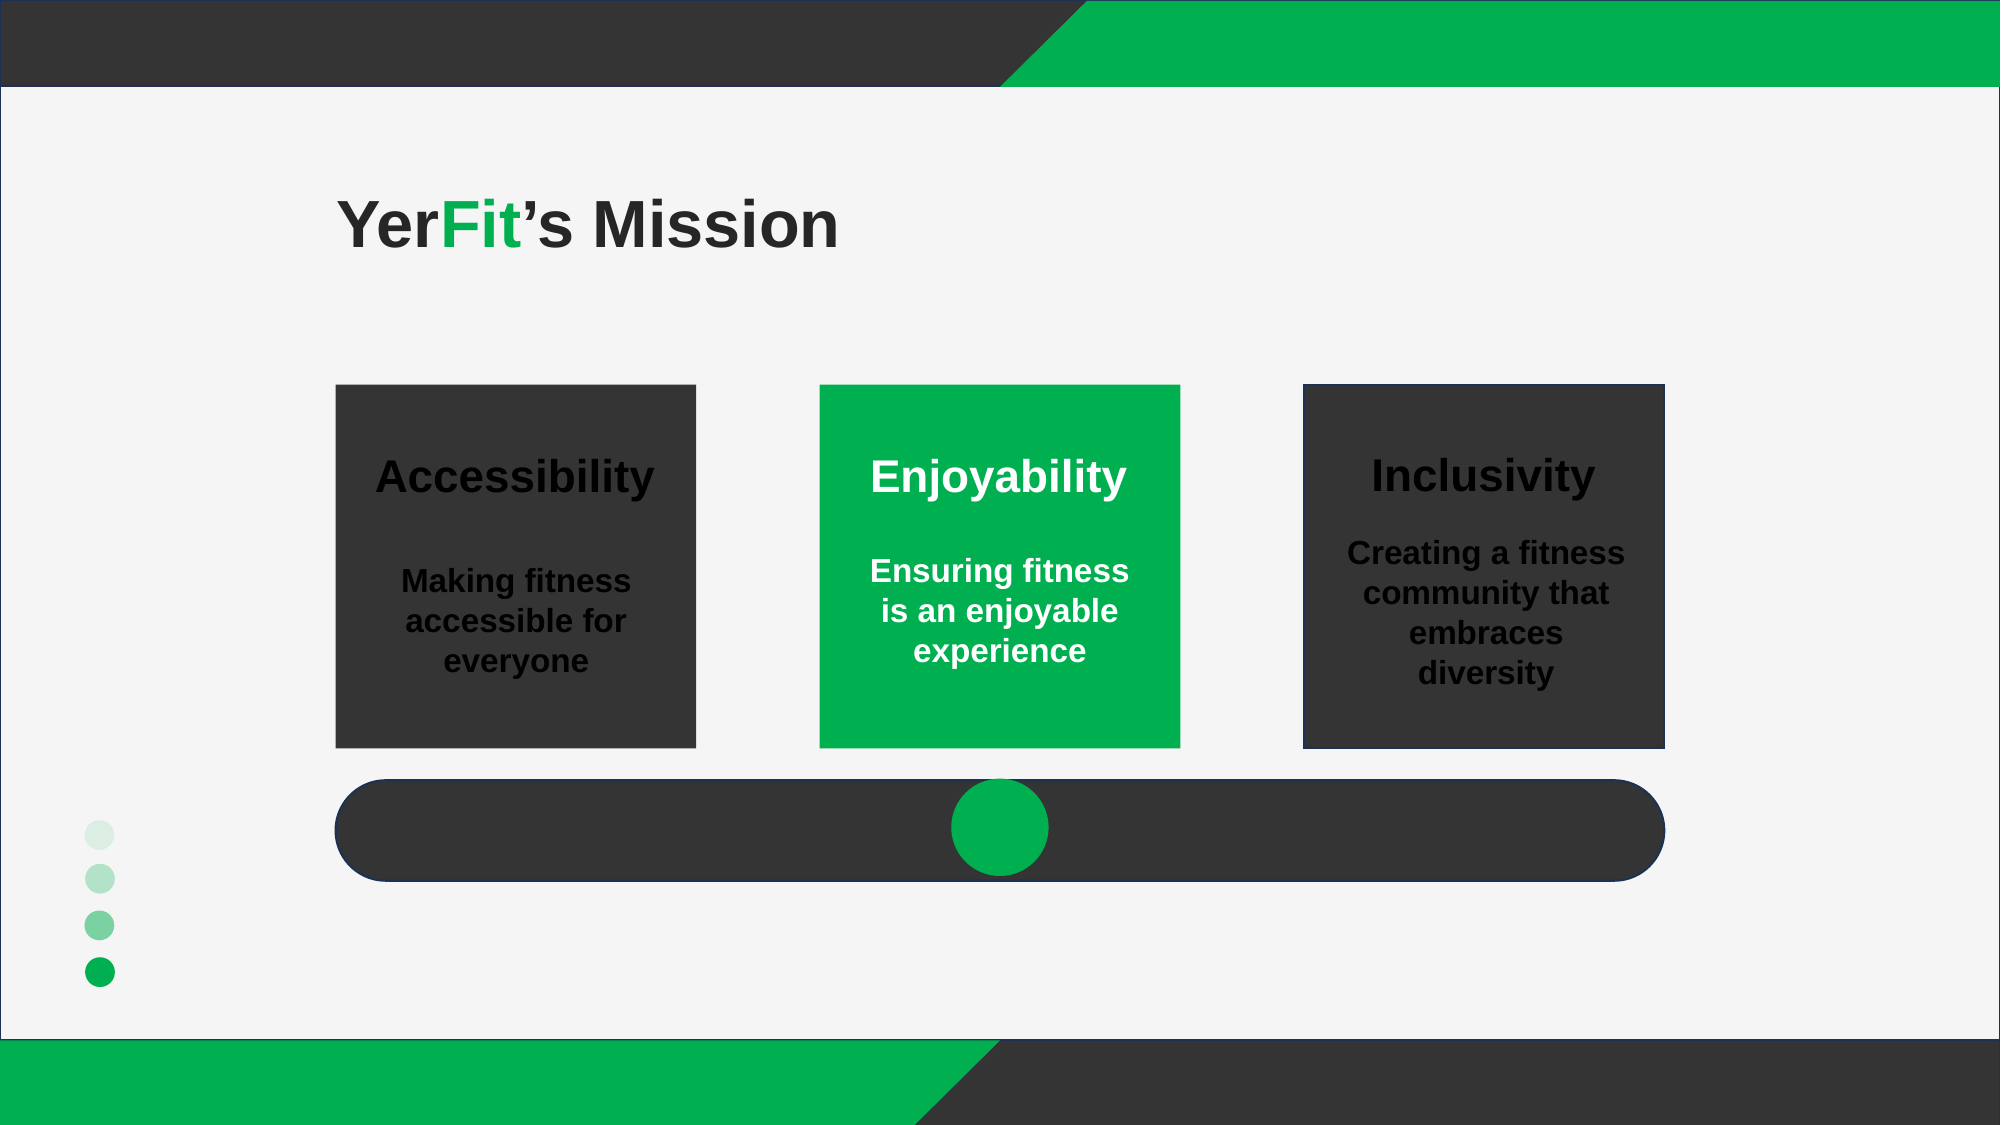

YerFit’s Mission

Inclusivity
Accessibility
Enjoyability
Creating a fitness community that embraces diversity
Ensuring fitness is an enjoyable experience
Making fitness accessible for everyone